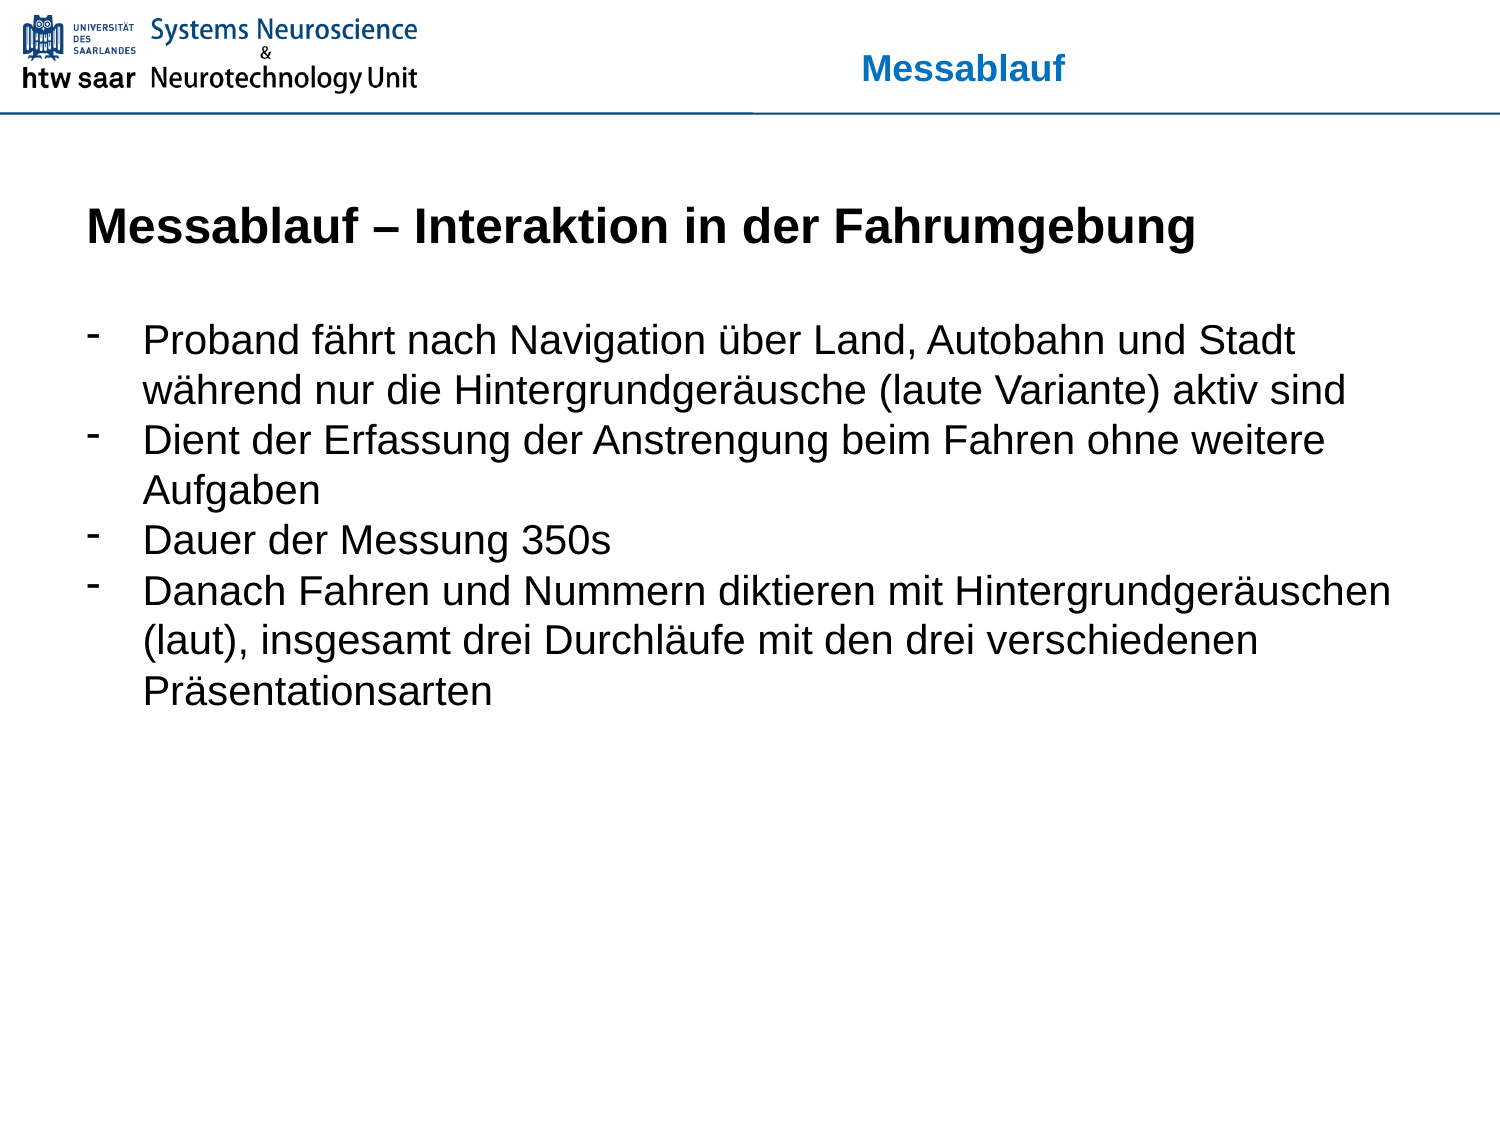

# Messablauf
Messablauf – Interaktion in der Fahrumgebung

Proband fährt nach Navigation über Land, Autobahn und Stadt während nur die Hintergrundgeräusche (laute Variante) aktiv sind
Dient der Erfassung der Anstrengung beim Fahren ohne weitere Aufgaben
Dauer der Messung 350s
Danach Fahren und Nummern diktieren mit Hintergrundgeräuschen (laut), insgesamt drei Durchläufe mit den drei verschiedenen Präsentationsarten